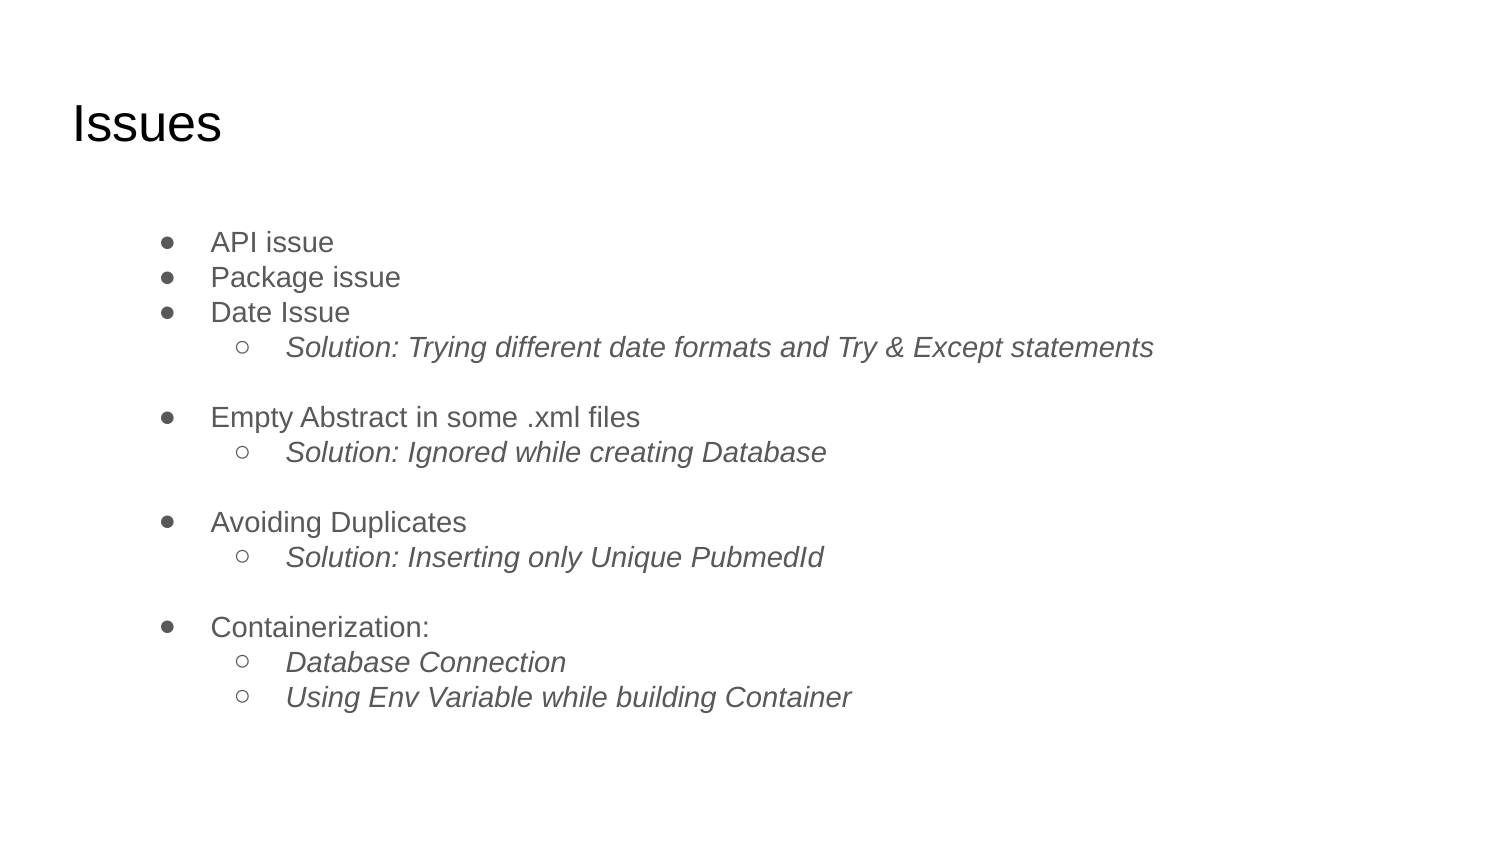

Issues
API issue
Package issue
Date Issue
Solution: Trying different date formats and Try & Except statements

Empty Abstract in some .xml files
Solution: Ignored while creating Database

Avoiding Duplicates
Solution: Inserting only Unique PubmedId

Containerization:
Database Connection
Using Env Variable while building Container